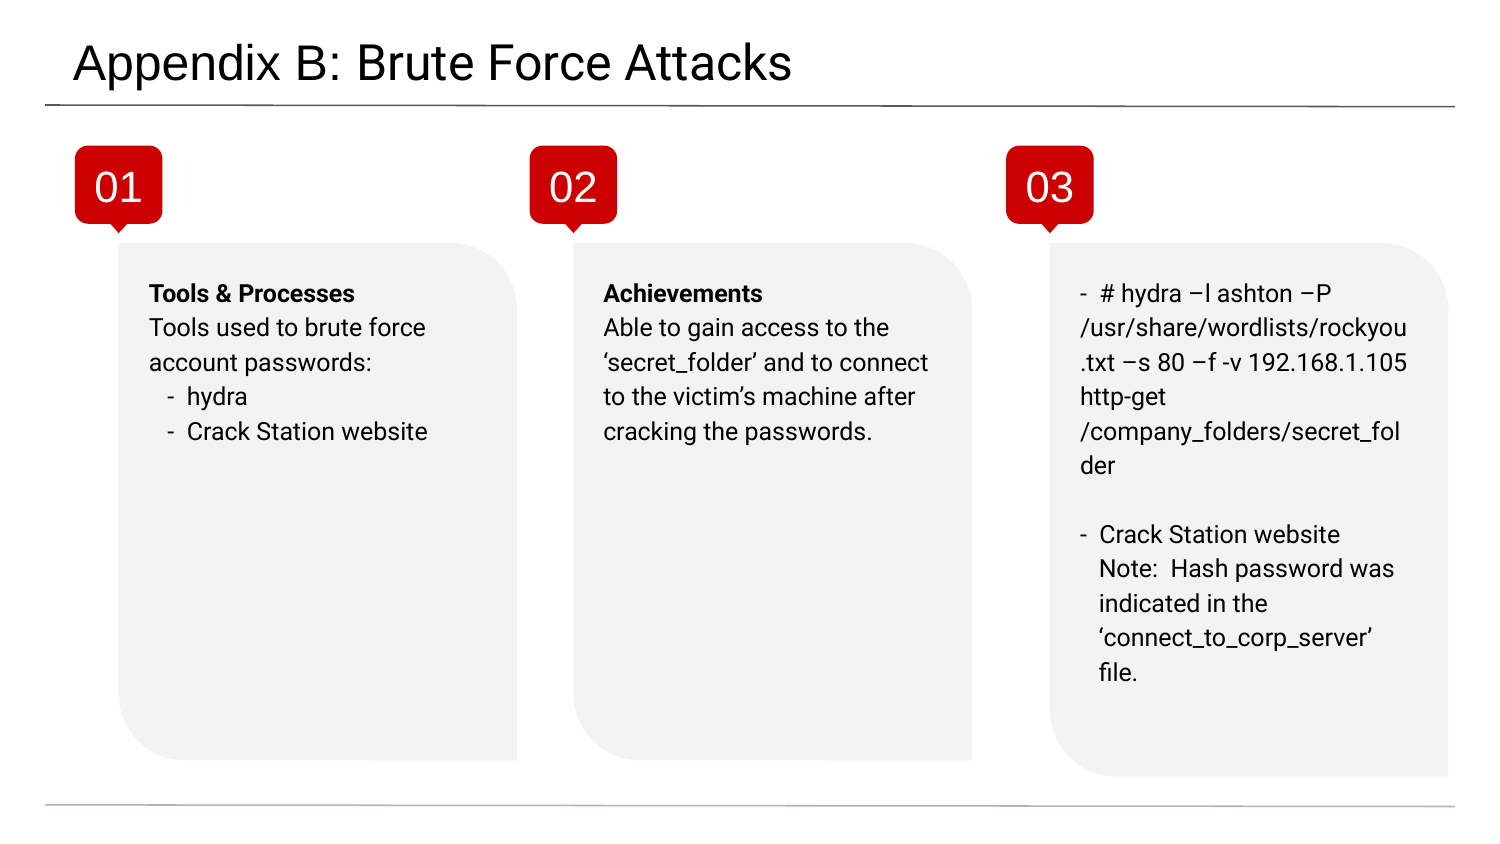

# Appendix B: Brute Force Attacks
01

02

03

Tools & Processes
Tools used to brute force account passwords:
   -  hydra
   -  Crack Station website

Achievements
Able to gain access to the ‘secret_folder’ and to connect to the victim’s machine after cracking the passwords.

-  # hydra –l ashton –P /usr/share/wordlists/rockyou.txt –s 80 –f -v 192.168.1.105 http-get /company_folders/secret_folder

-  Crack Station website
   Note:  Hash password was
   indicated in the
   ‘connect_to_corp_server’
   file.